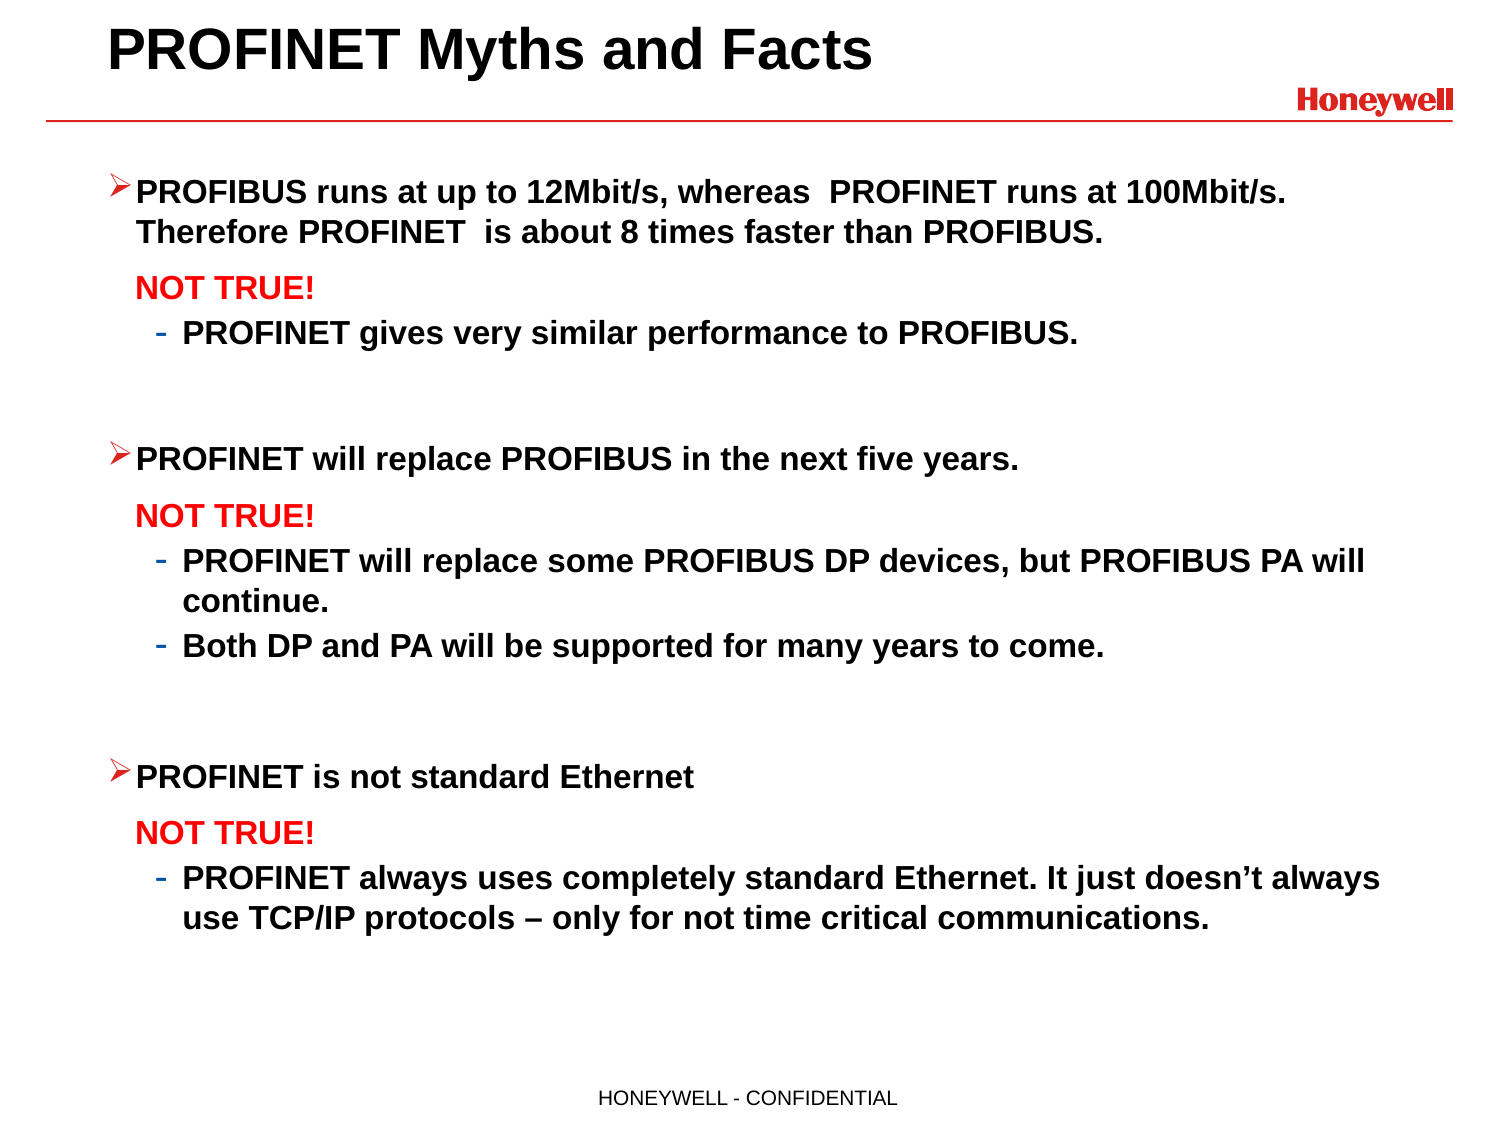

# PROFINET Myths and Facts
PROFIBUS runs at up to 12Mbit/s, whereas  PROFINET runs at 100Mbit/s. Therefore PROFINET  is about 8 times faster than PROFIBUS.
   NOT TRUE!
PROFINET gives very similar performance to PROFIBUS.

PROFINET will replace PROFIBUS in the next five years.
   NOT TRUE!
PROFINET will replace some PROFIBUS DP devices, but PROFIBUS PA will continue.
Both DP and PA will be supported for many years to come.

PROFINET is not standard Ethernet
   NOT TRUE!
PROFINET always uses completely standard Ethernet. It just doesn’t always use TCP/IP protocols – only for not time critical communications.